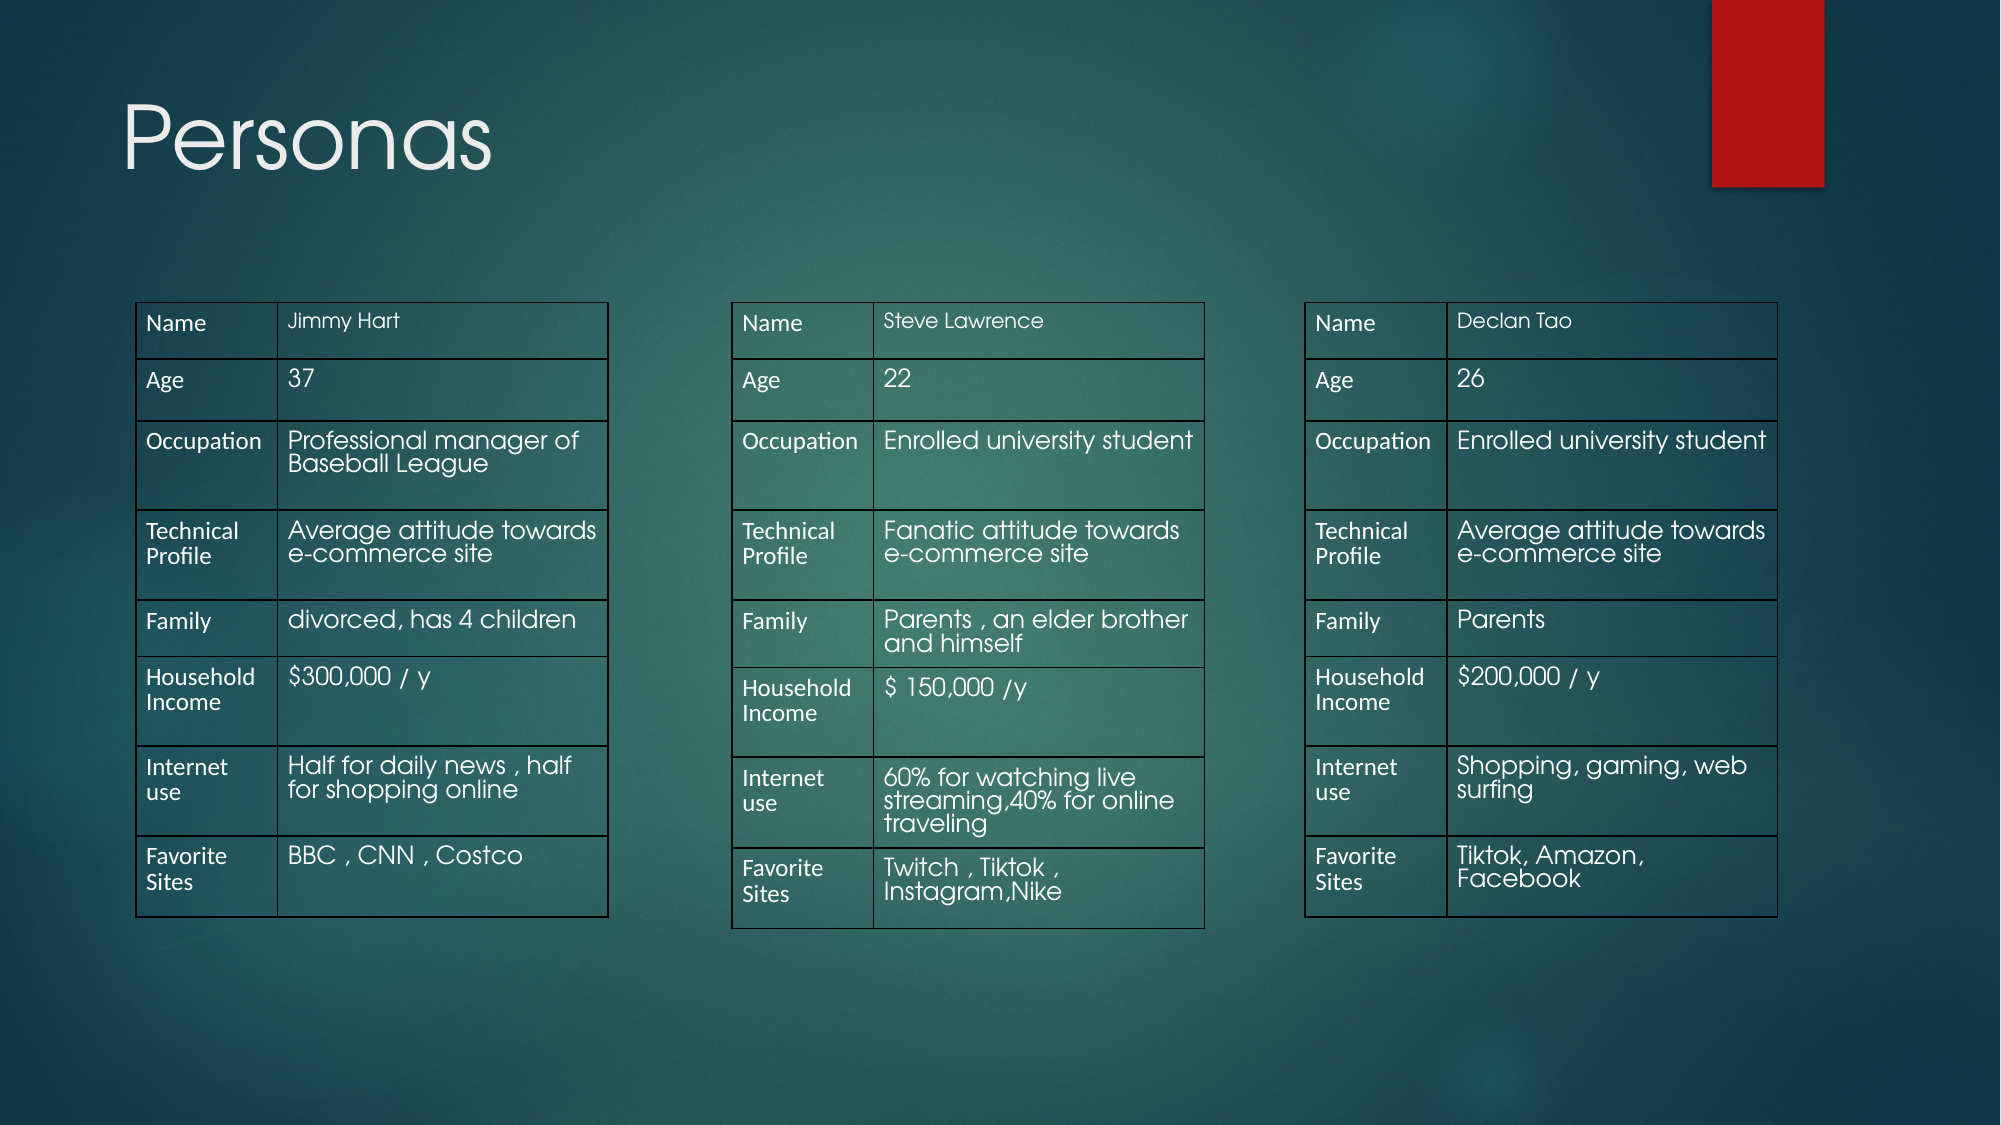

# Personas
| Name | Declan Tao |
| --- | --- |
| Age | 26 |
| Occupation | Enrolled university student |
| Technical Profile | Average attitude towards e-commerce site |
| Family | Parents |
| Household Income | $200,000 / y |
| Internet use | Shopping, gaming, web surfing |
| Favorite Sites | Tiktok, Amazon, Facebook |
| Name | Steve Lawrence |
| --- | --- |
| Age | 22 |
| Occupation | Enrolled university student |
| Technical Profile | Fanatic attitude towards e-commerce site |
| Family | Parents , an elder brother and himself |
| Household Income | $ 150,000 /y |
| Internet use | 60% for watching live streaming,40% for online traveling |
| Favorite Sites | Twitch , Tiktok , Instagram,Nike |
| Name | Jimmy Hart |
| --- | --- |
| Age | 37 |
| Occupation | Professional manager of Baseball League |
| Technical Profile | Average attitude towards e-commerce site |
| Family | divorced, has 4 children |
| Household Income | $300,000 / y |
| Internet use | Half for daily news , half for shopping online |
| Favorite Sites | BBC , CNN , Costco |